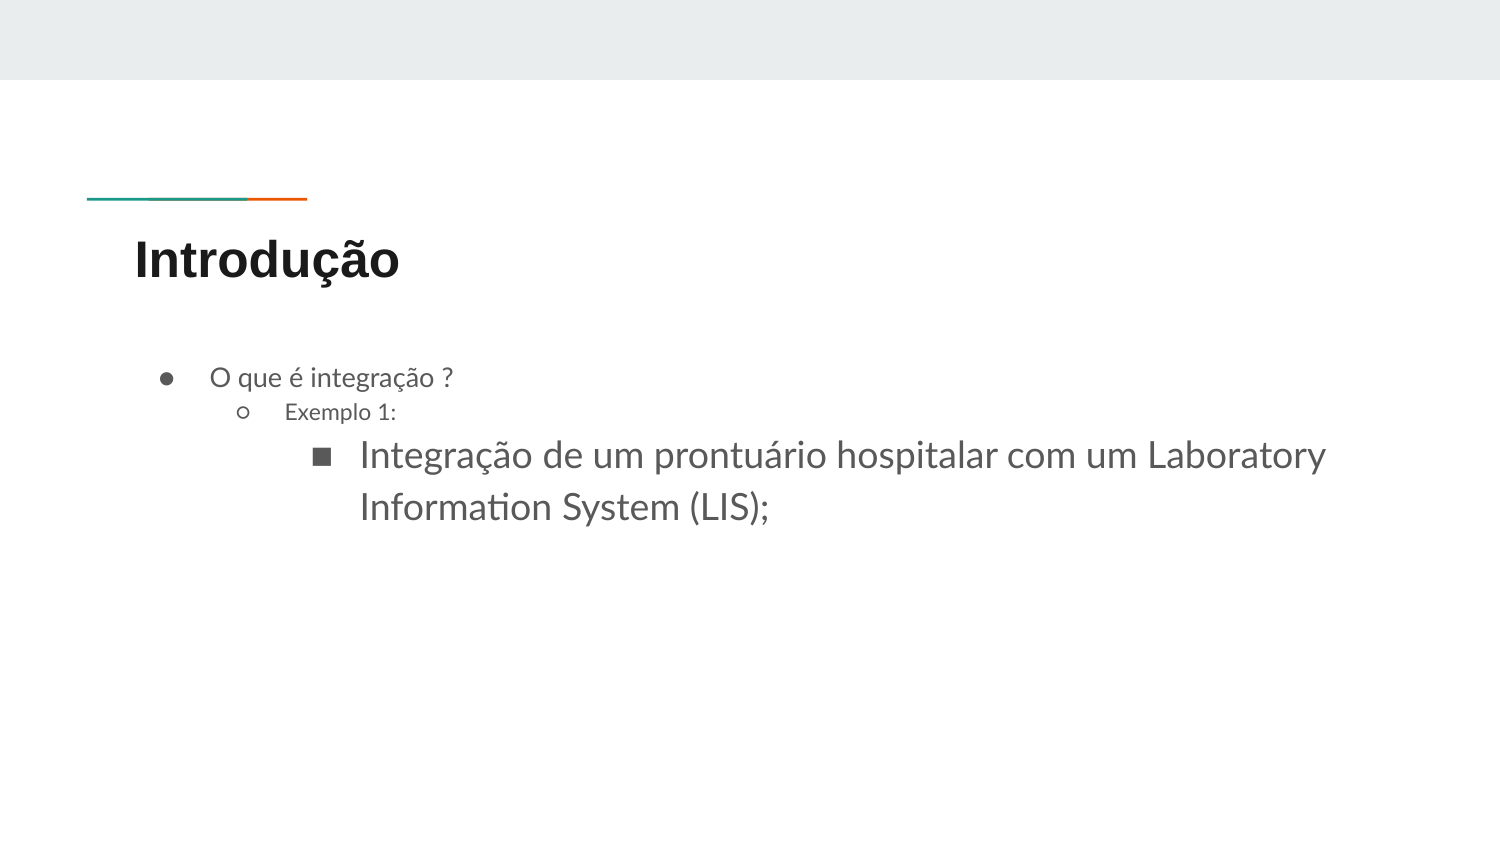

# Introdução
O que é integração ?
Exemplo 1:
Integração de um prontuário hospitalar com um Laboratory Information System (LIS);